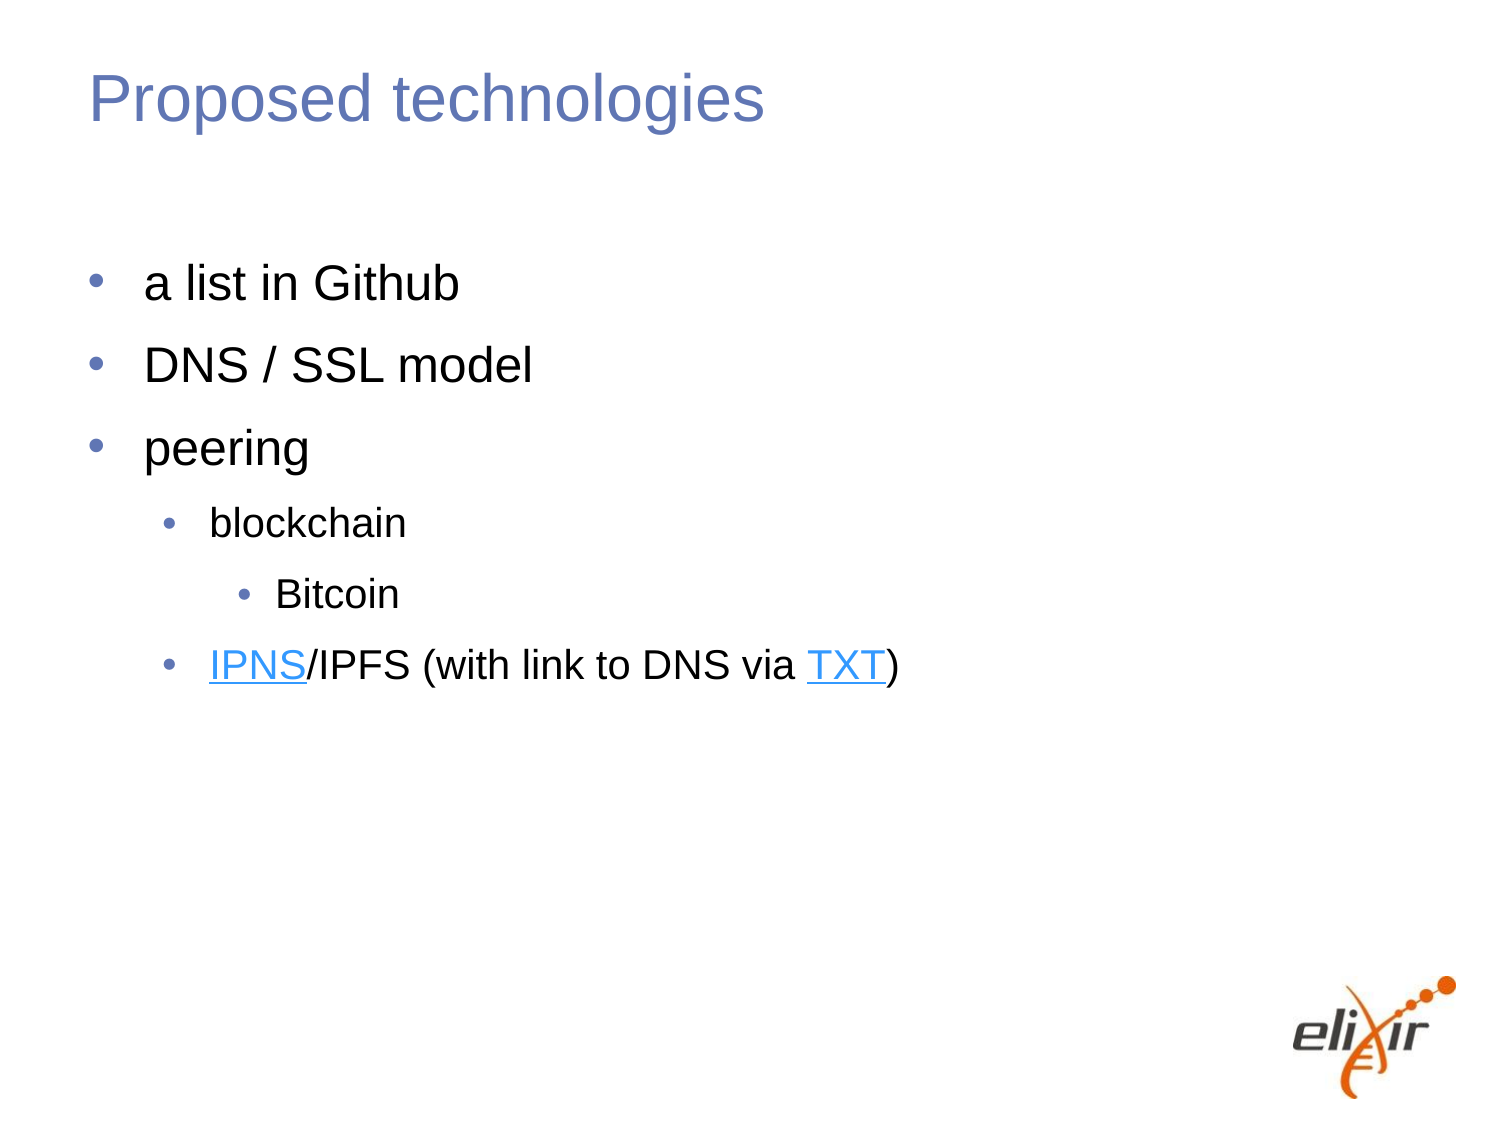

# Proposed technologies
a list in Github
DNS / SSL model
peering
blockchain
Bitcoin
IPNS/IPFS (with link to DNS via TXT)